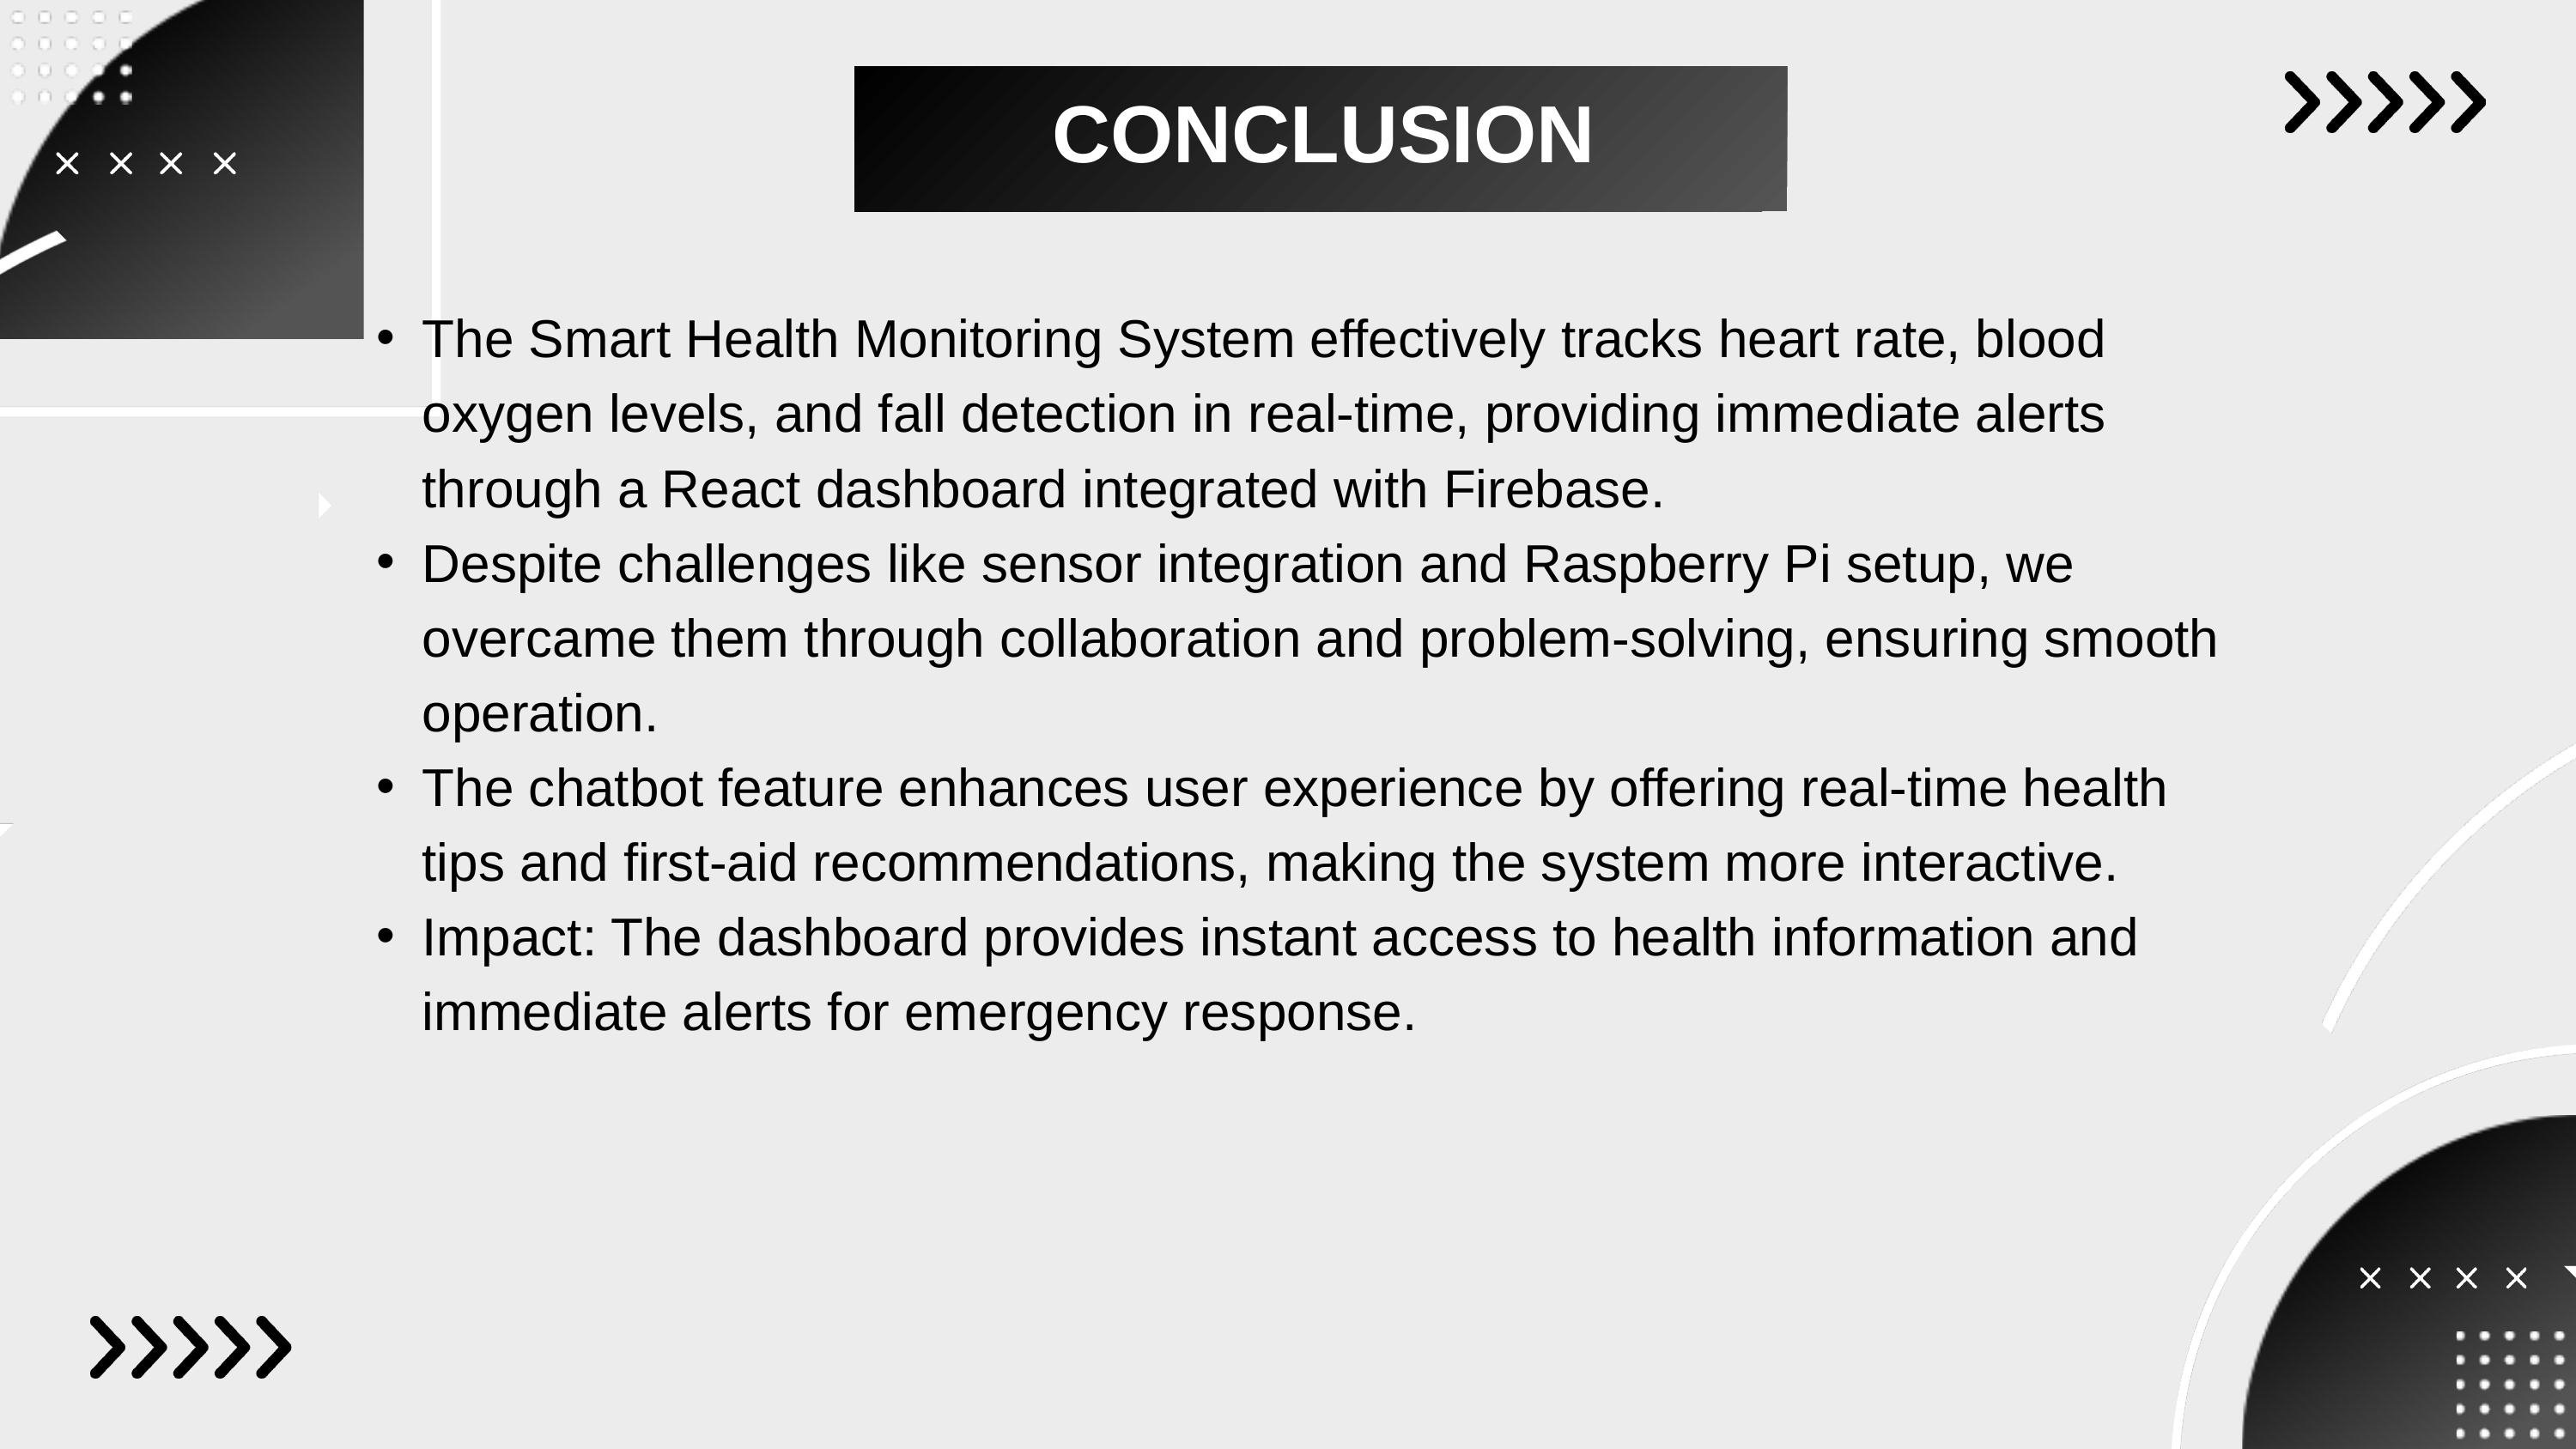

CONCLUSION

The Smart Health Monitoring System effectively tracks heart rate, blood oxygen levels, and fall detection in real-time, providing immediate alerts through a React dashboard integrated with Firebase.
Despite challenges like sensor integration and Raspberry Pi setup, we overcame them through collaboration and problem-solving, ensuring smooth operation.
The chatbot feature enhances user experience by offering real-time health tips and first-aid recommendations, making the system more interactive.
Impact: The dashboard provides instant access to health information and immediate alerts for emergency response.